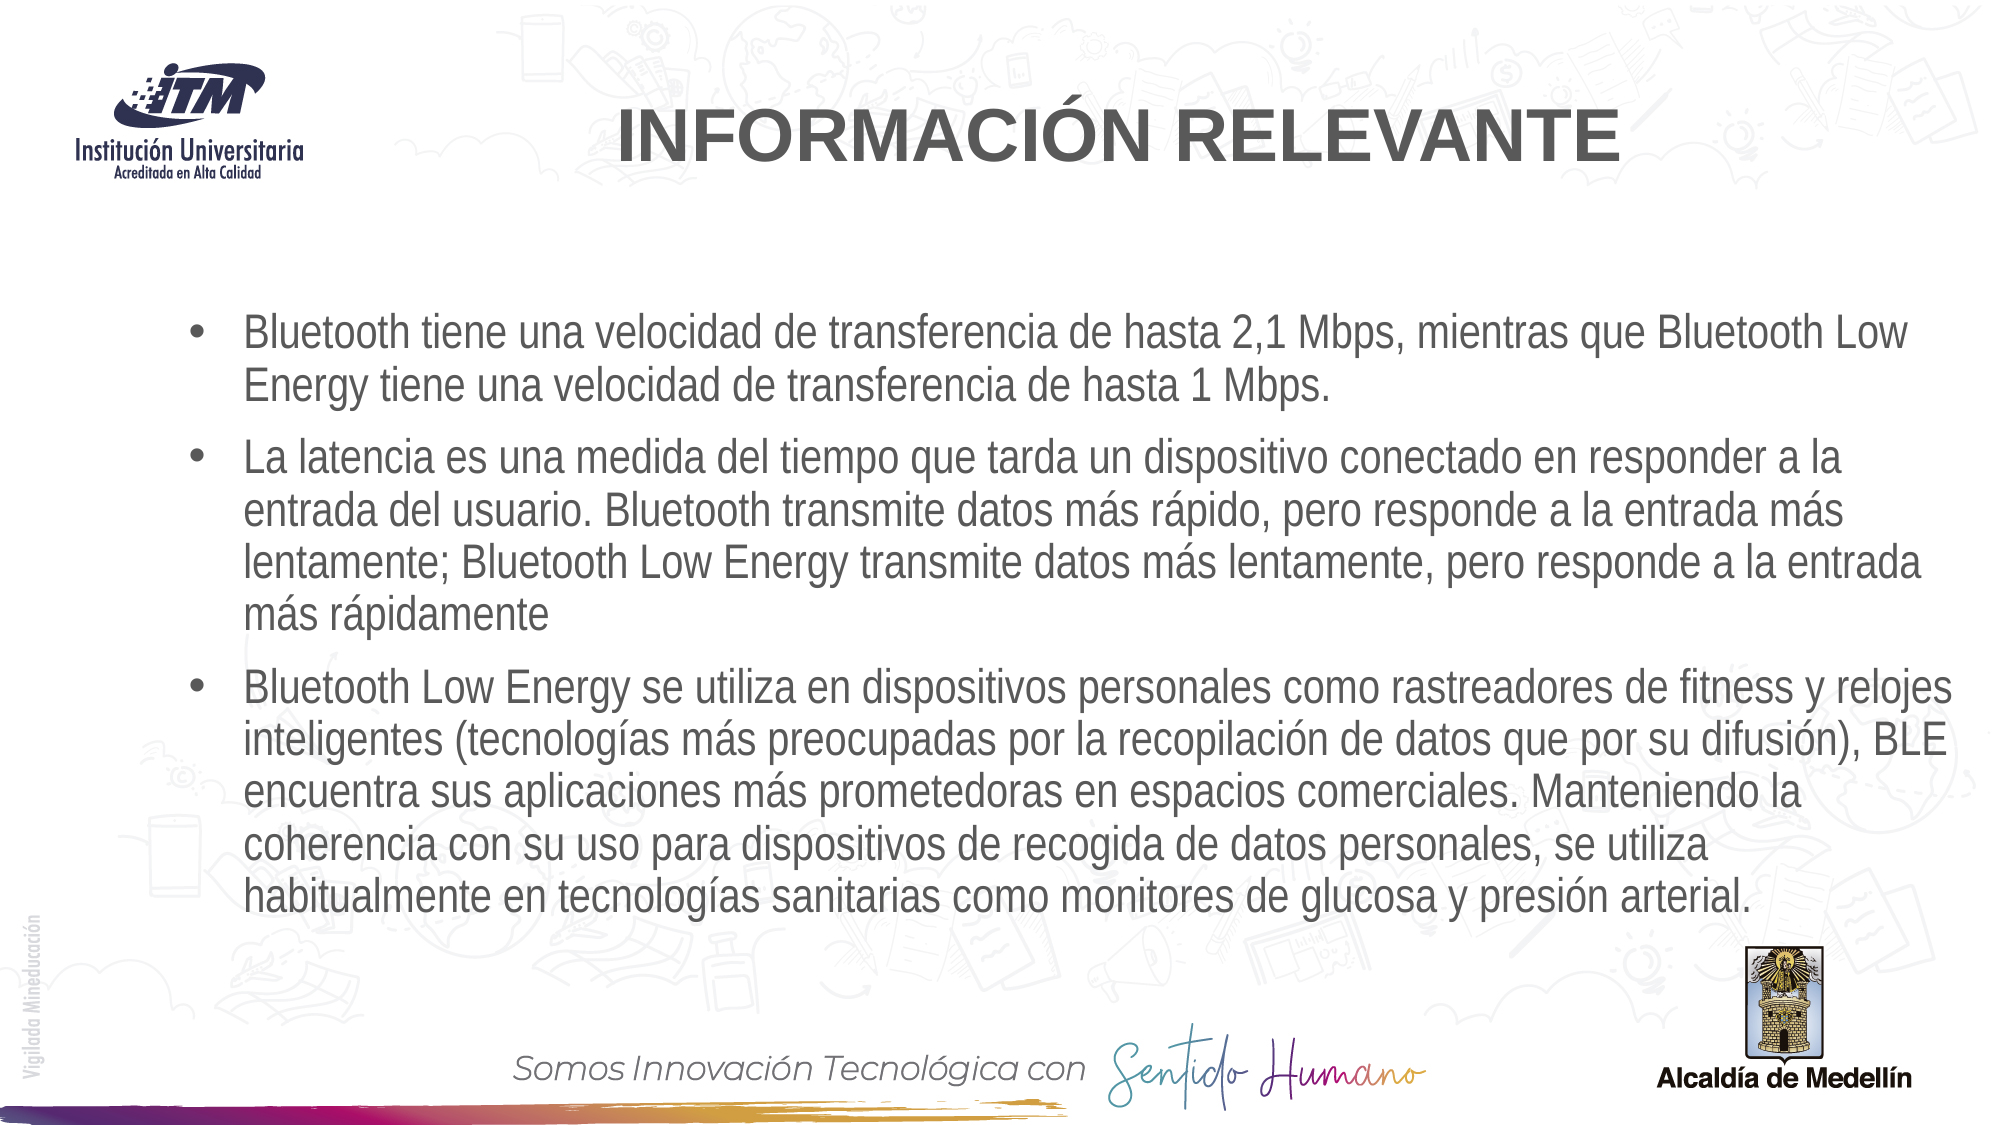

# INFORMACIÓN RELEVANTE
Bluetooth tiene una velocidad de transferencia de hasta 2,1 Mbps, mientras que Bluetooth Low Energy tiene una velocidad de transferencia de hasta 1 Mbps.
La latencia es una medida del tiempo que tarda un dispositivo conectado en responder a la entrada del usuario. Bluetooth transmite datos más rápido, pero responde a la entrada más lentamente; Bluetooth Low Energy transmite datos más lentamente, pero responde a la entrada más rápidamente
Bluetooth Low Energy se utiliza en dispositivos personales como rastreadores de fitness y relojes inteligentes (tecnologías más preocupadas por la recopilación de datos que por su difusión), BLE encuentra sus aplicaciones más prometedoras en espacios comerciales. Manteniendo la coherencia con su uso para dispositivos de recogida de datos personales, se utiliza habitualmente en tecnologías sanitarias como monitores de glucosa y presión arterial.